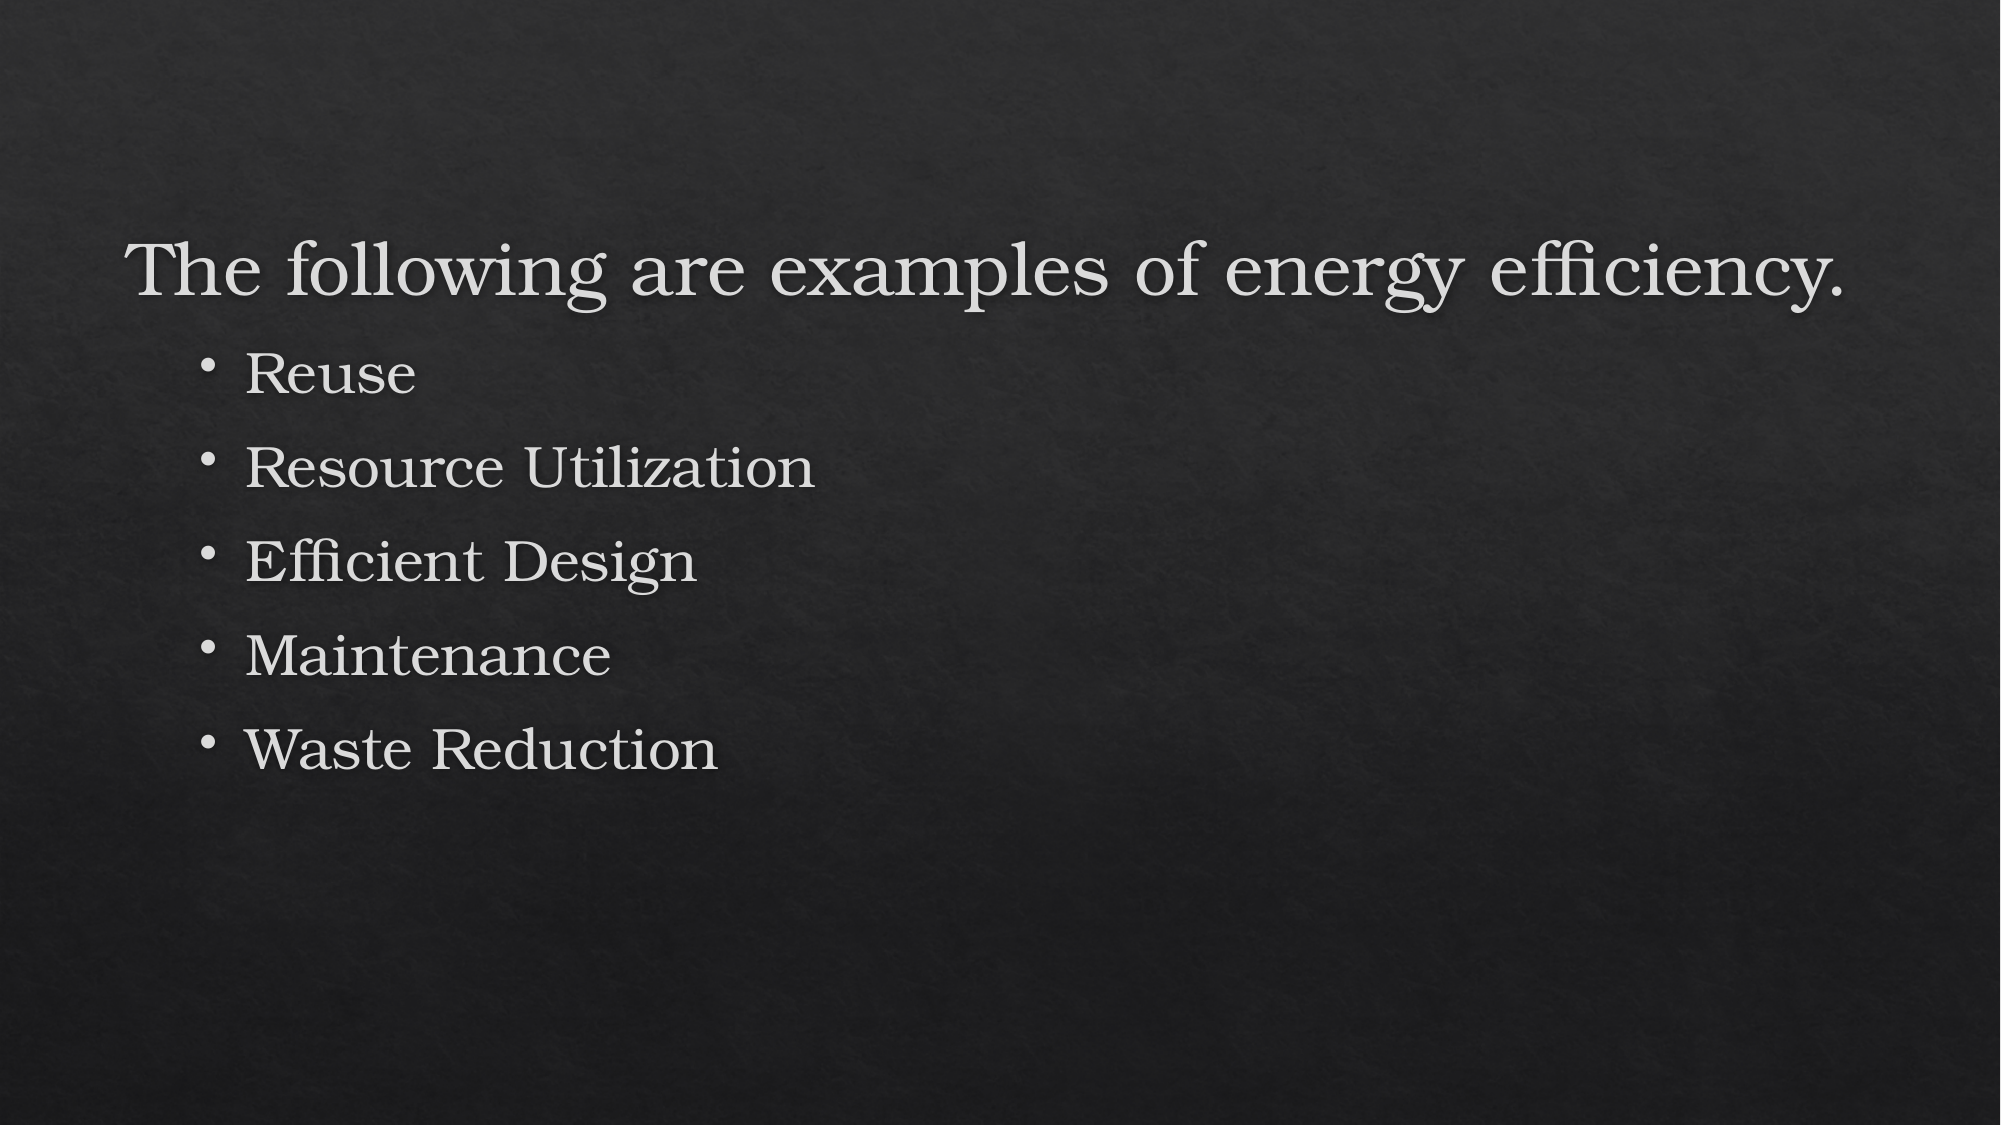

The following are examples of energy efficiency.
Reuse
Resource Utilization
Efficient Design
Maintenance
Waste Reduction